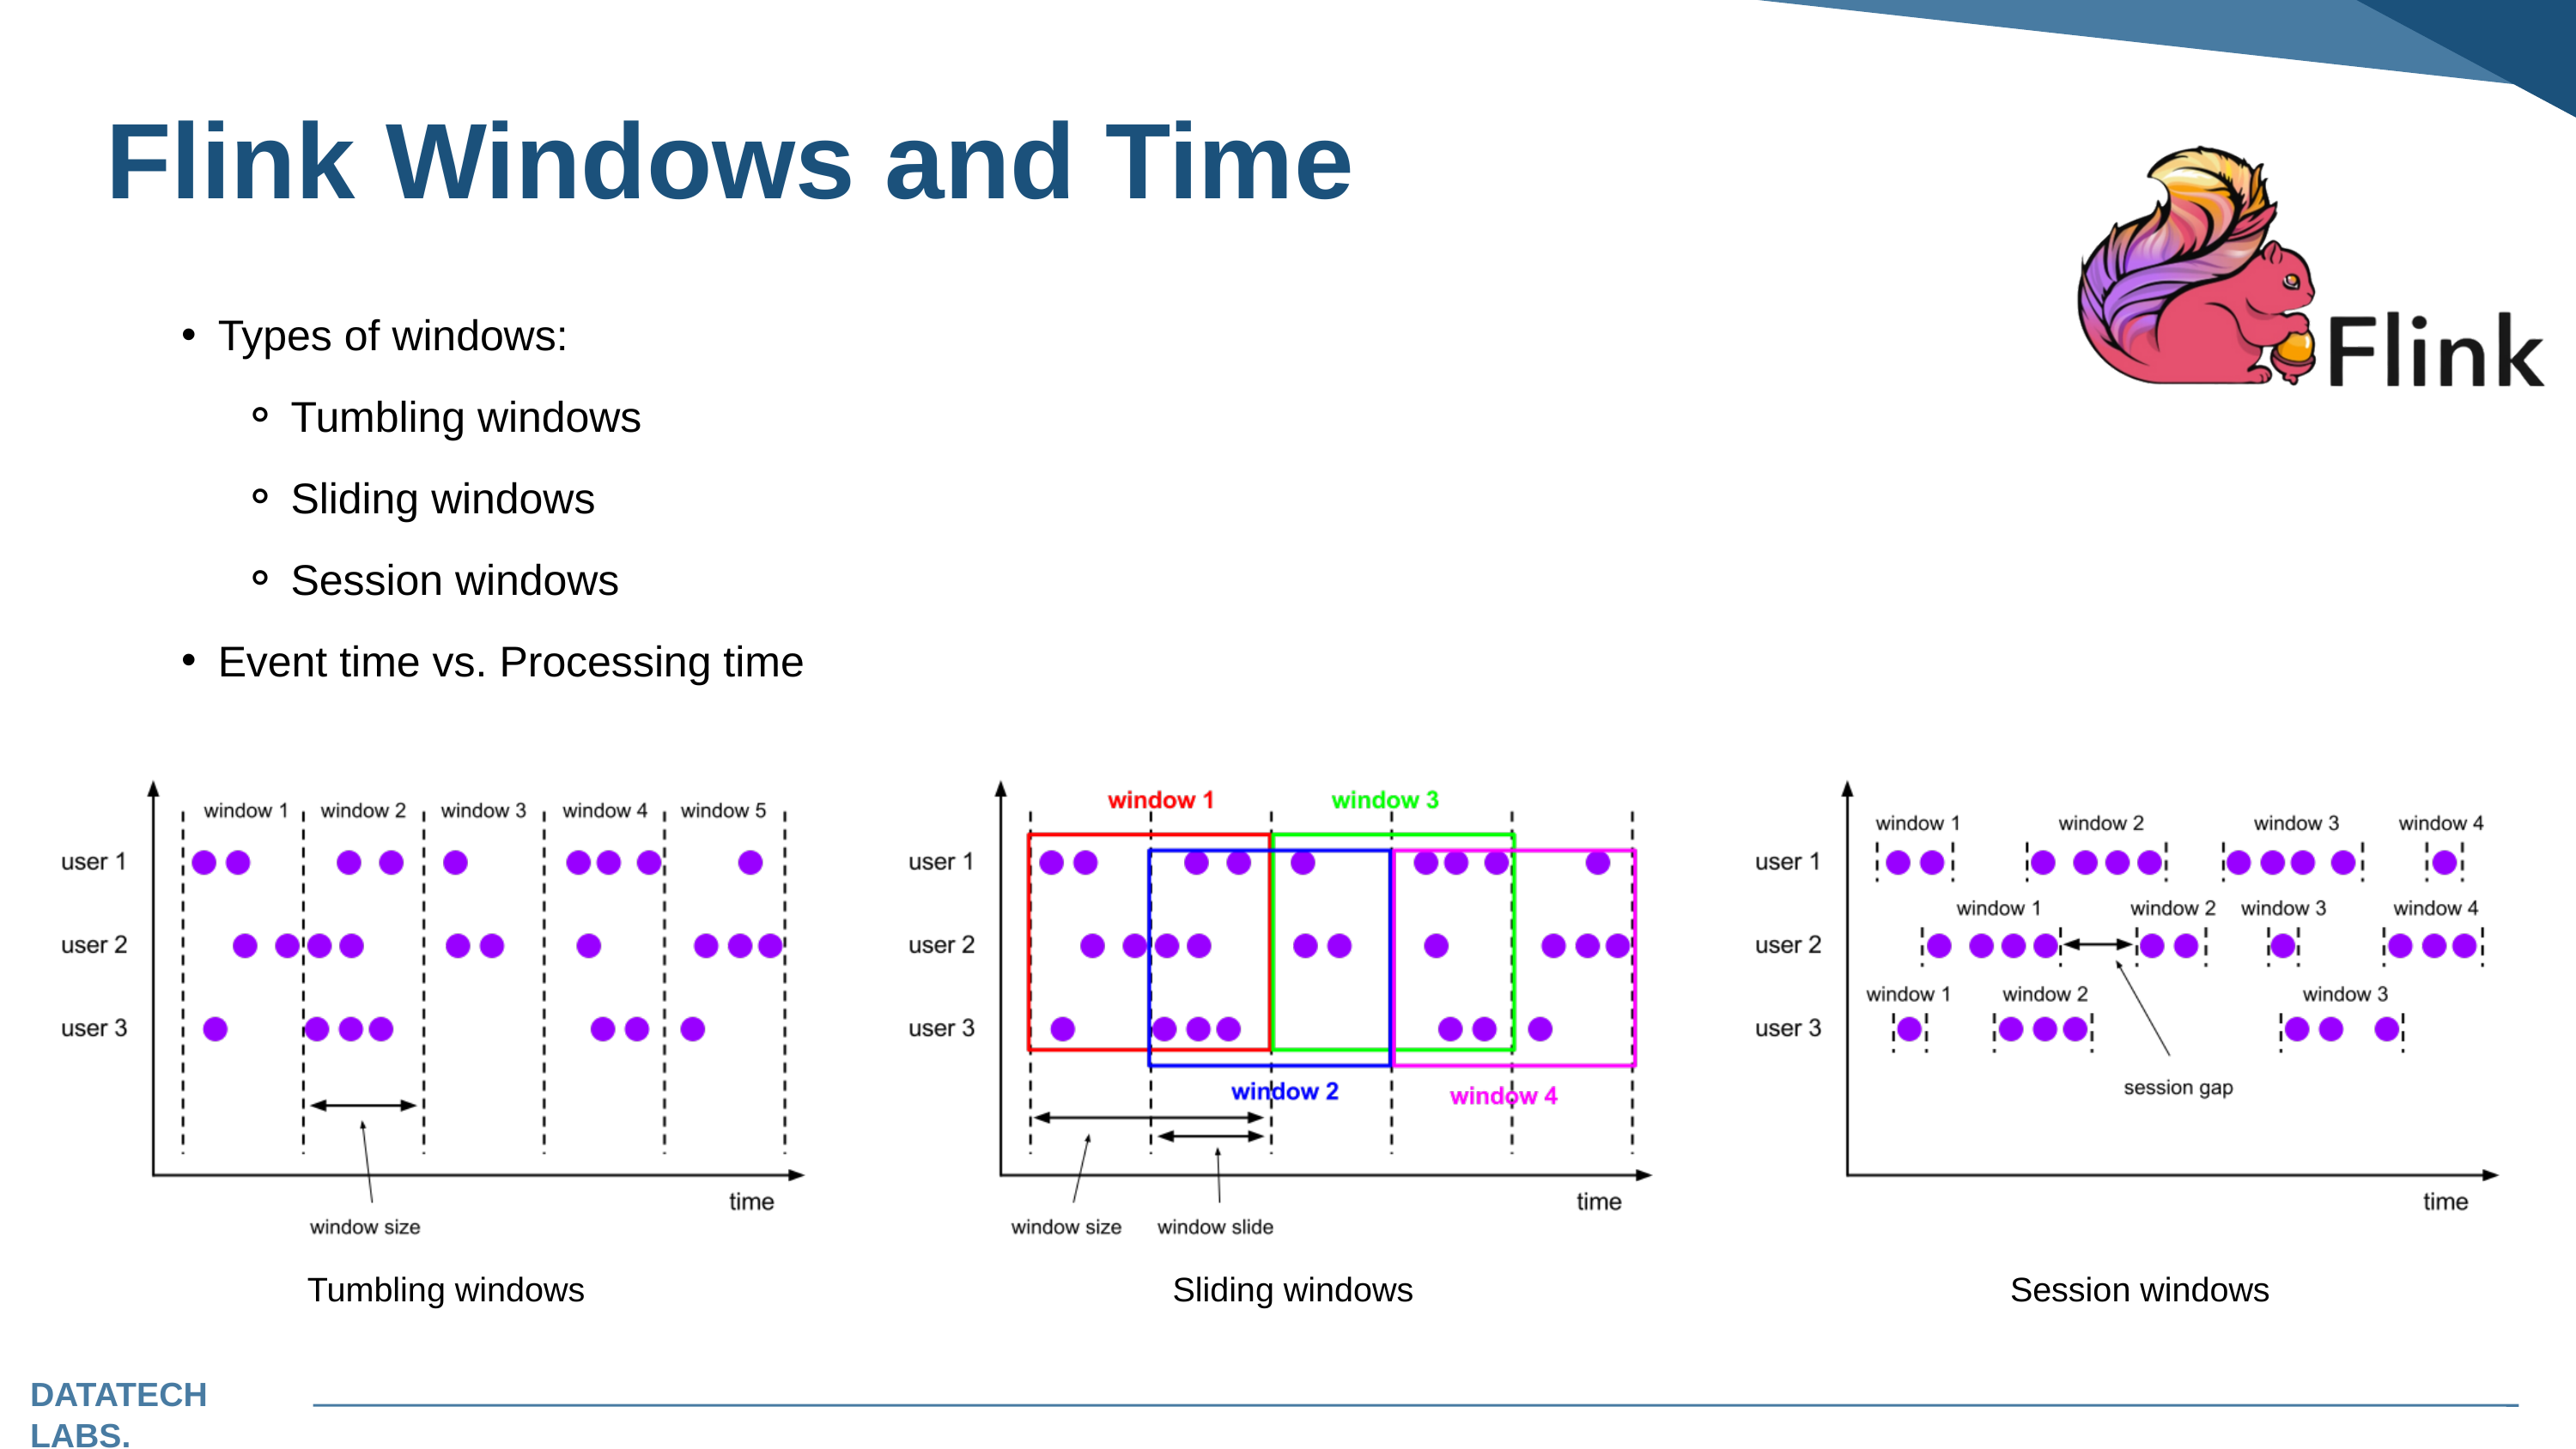

Flink Windows and Time

Types of windows:
Tumbling windows
Sliding windows
Session windows
Event time vs. Processing time

Tumbling windows
Sliding windows
Session windows
DATATECH LABS.